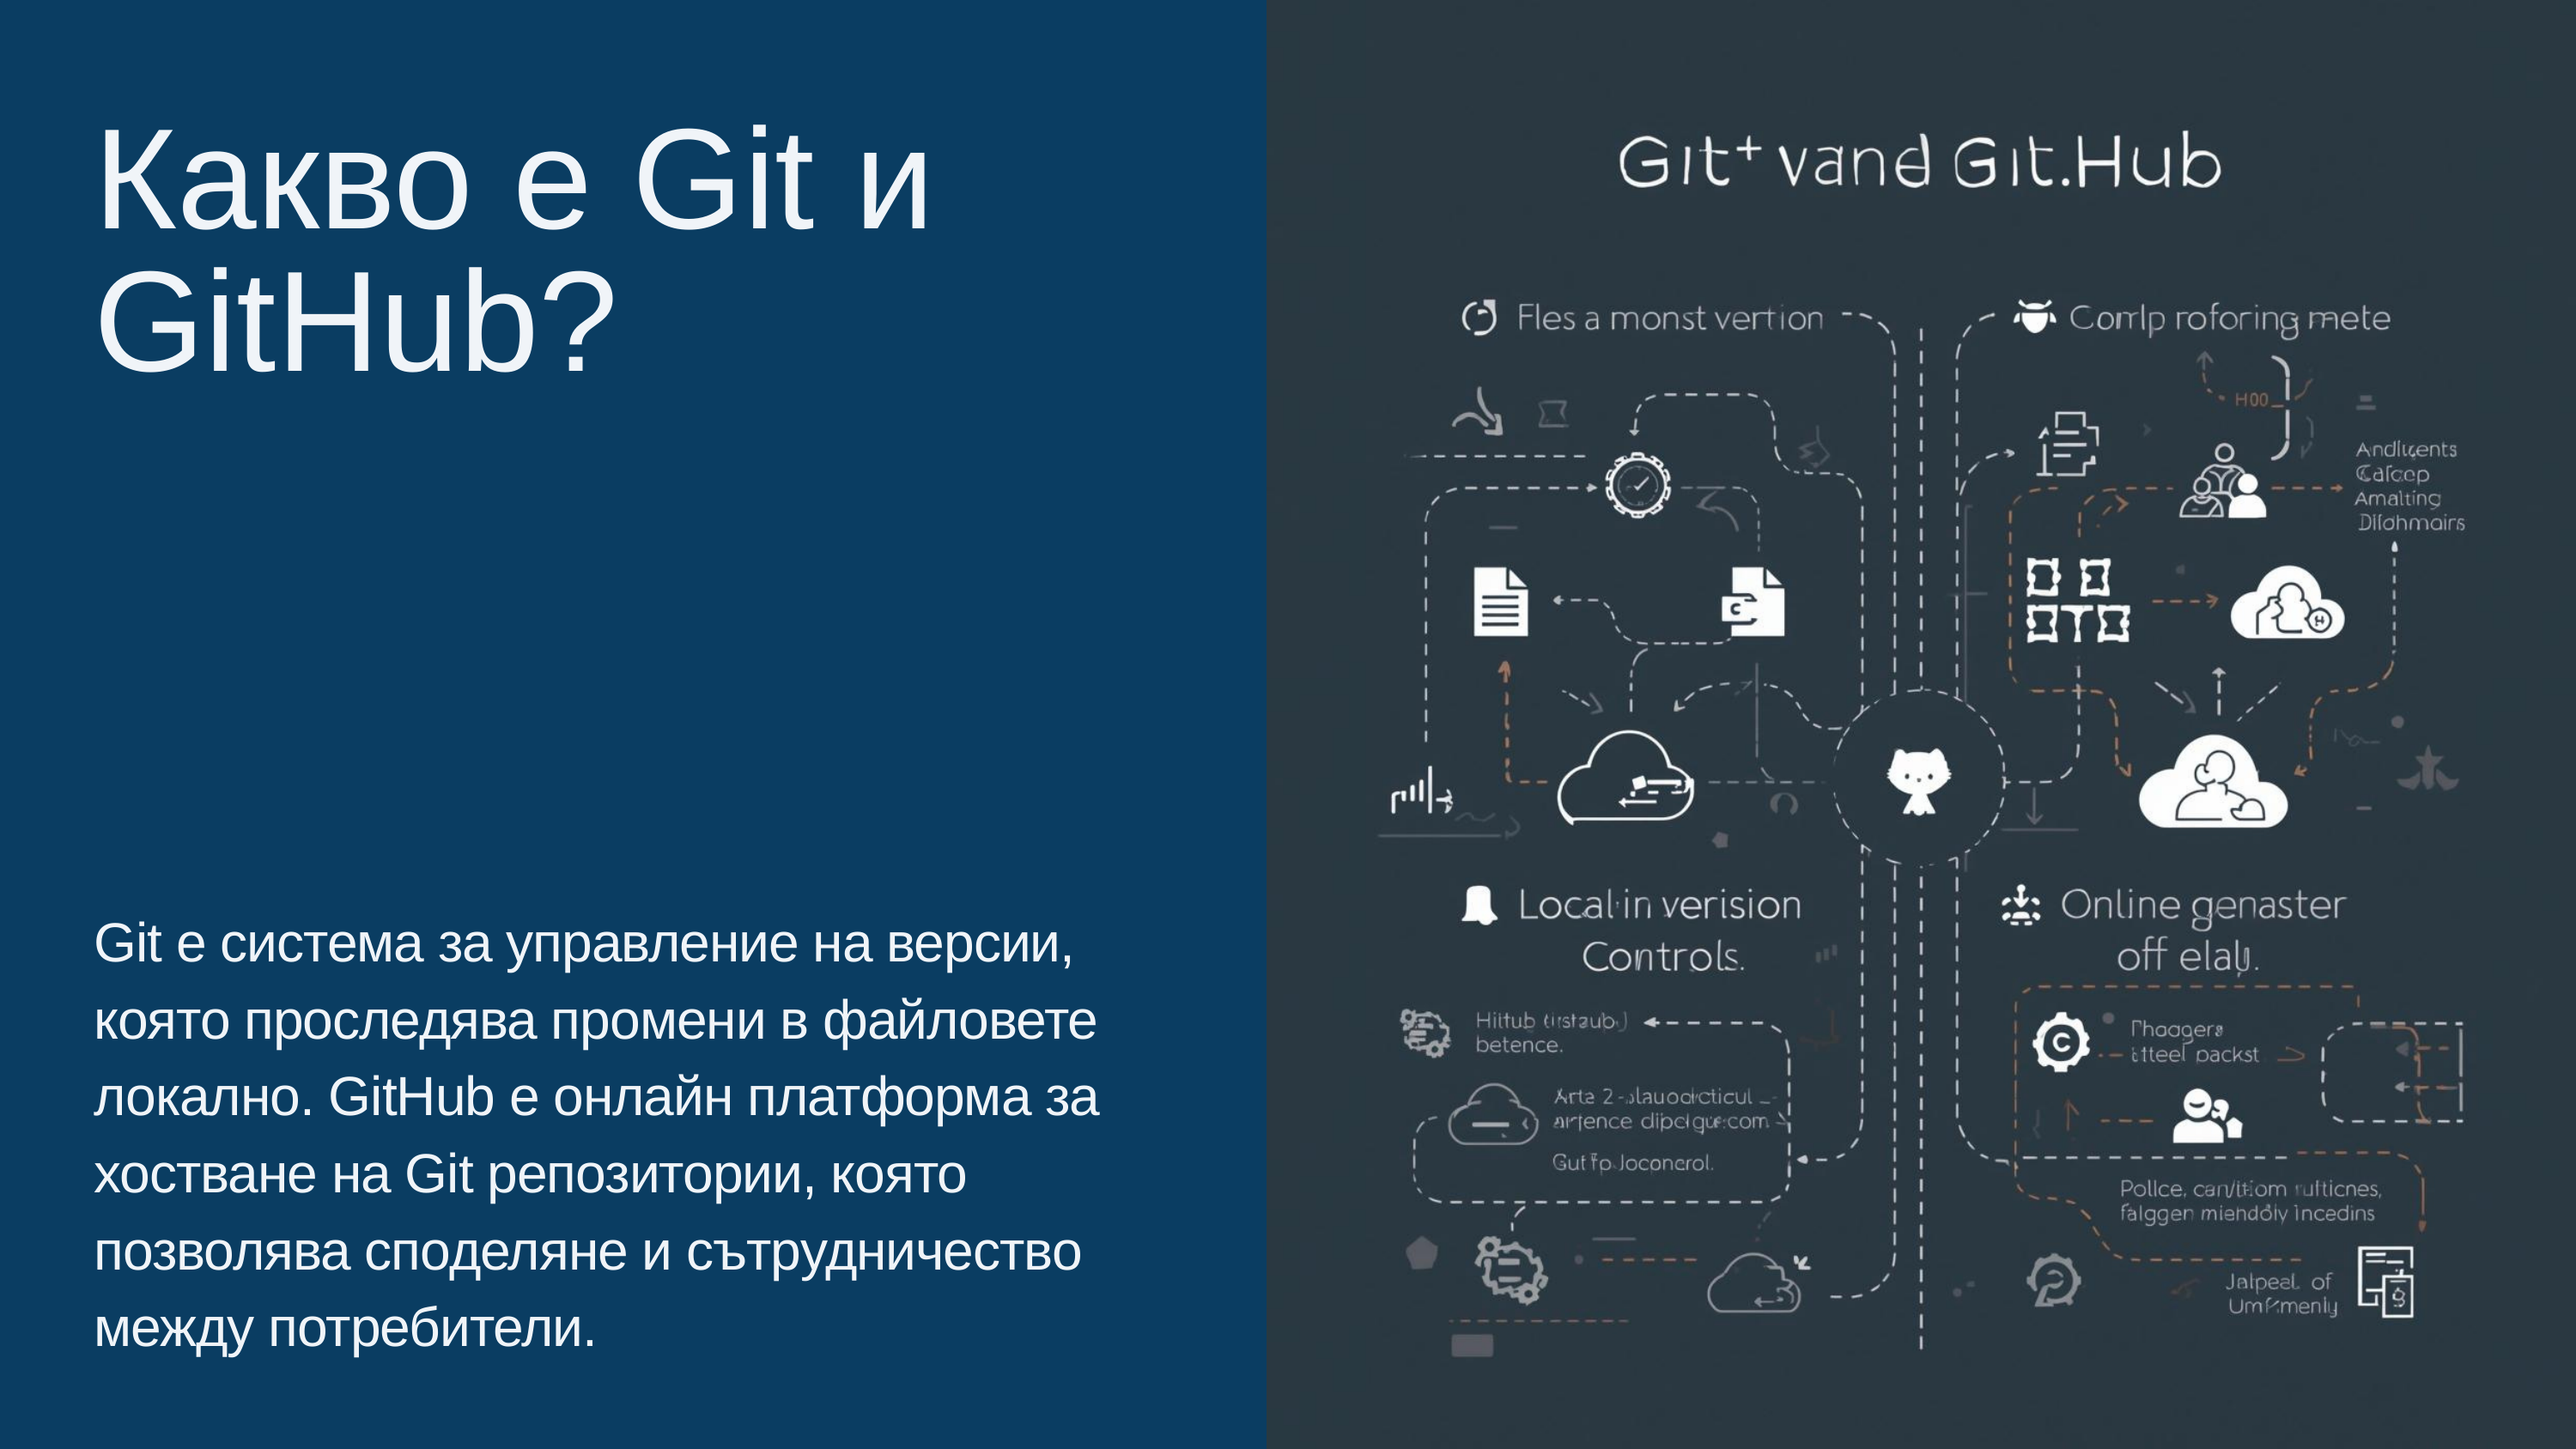

Какво е Git и GitHub?
Git е система за управление на версии, която проследява промени в файловете локално. GitHub е онлайн платформа за хостване на Git репозитории, която позволява споделяне и сътрудничество между потребители.